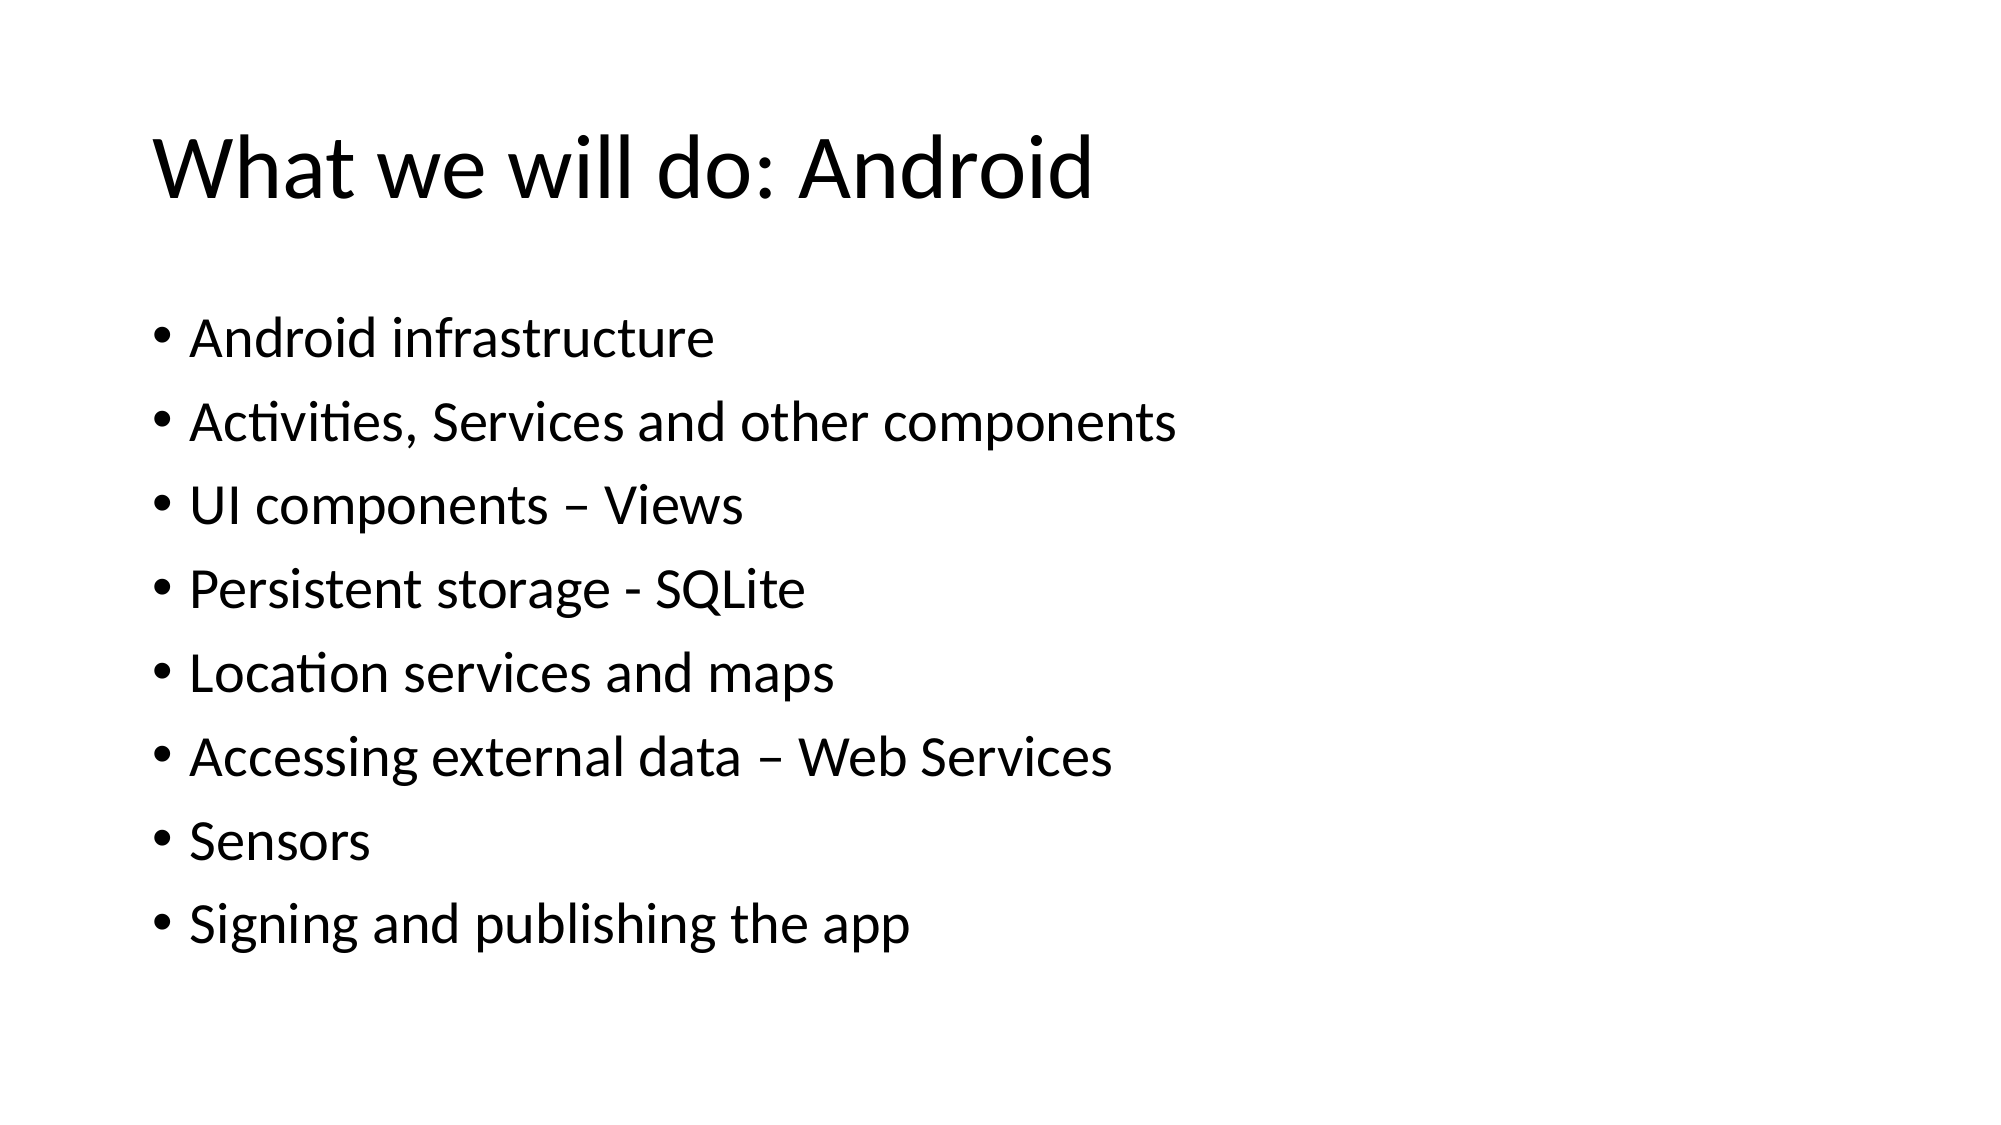

# What we will do: Android
Android infrastructure
Activities, Services and other components
UI components – Views
Persistent storage - SQLite
Location services and maps
Accessing external data – Web Services
Sensors
Signing and publishing the app